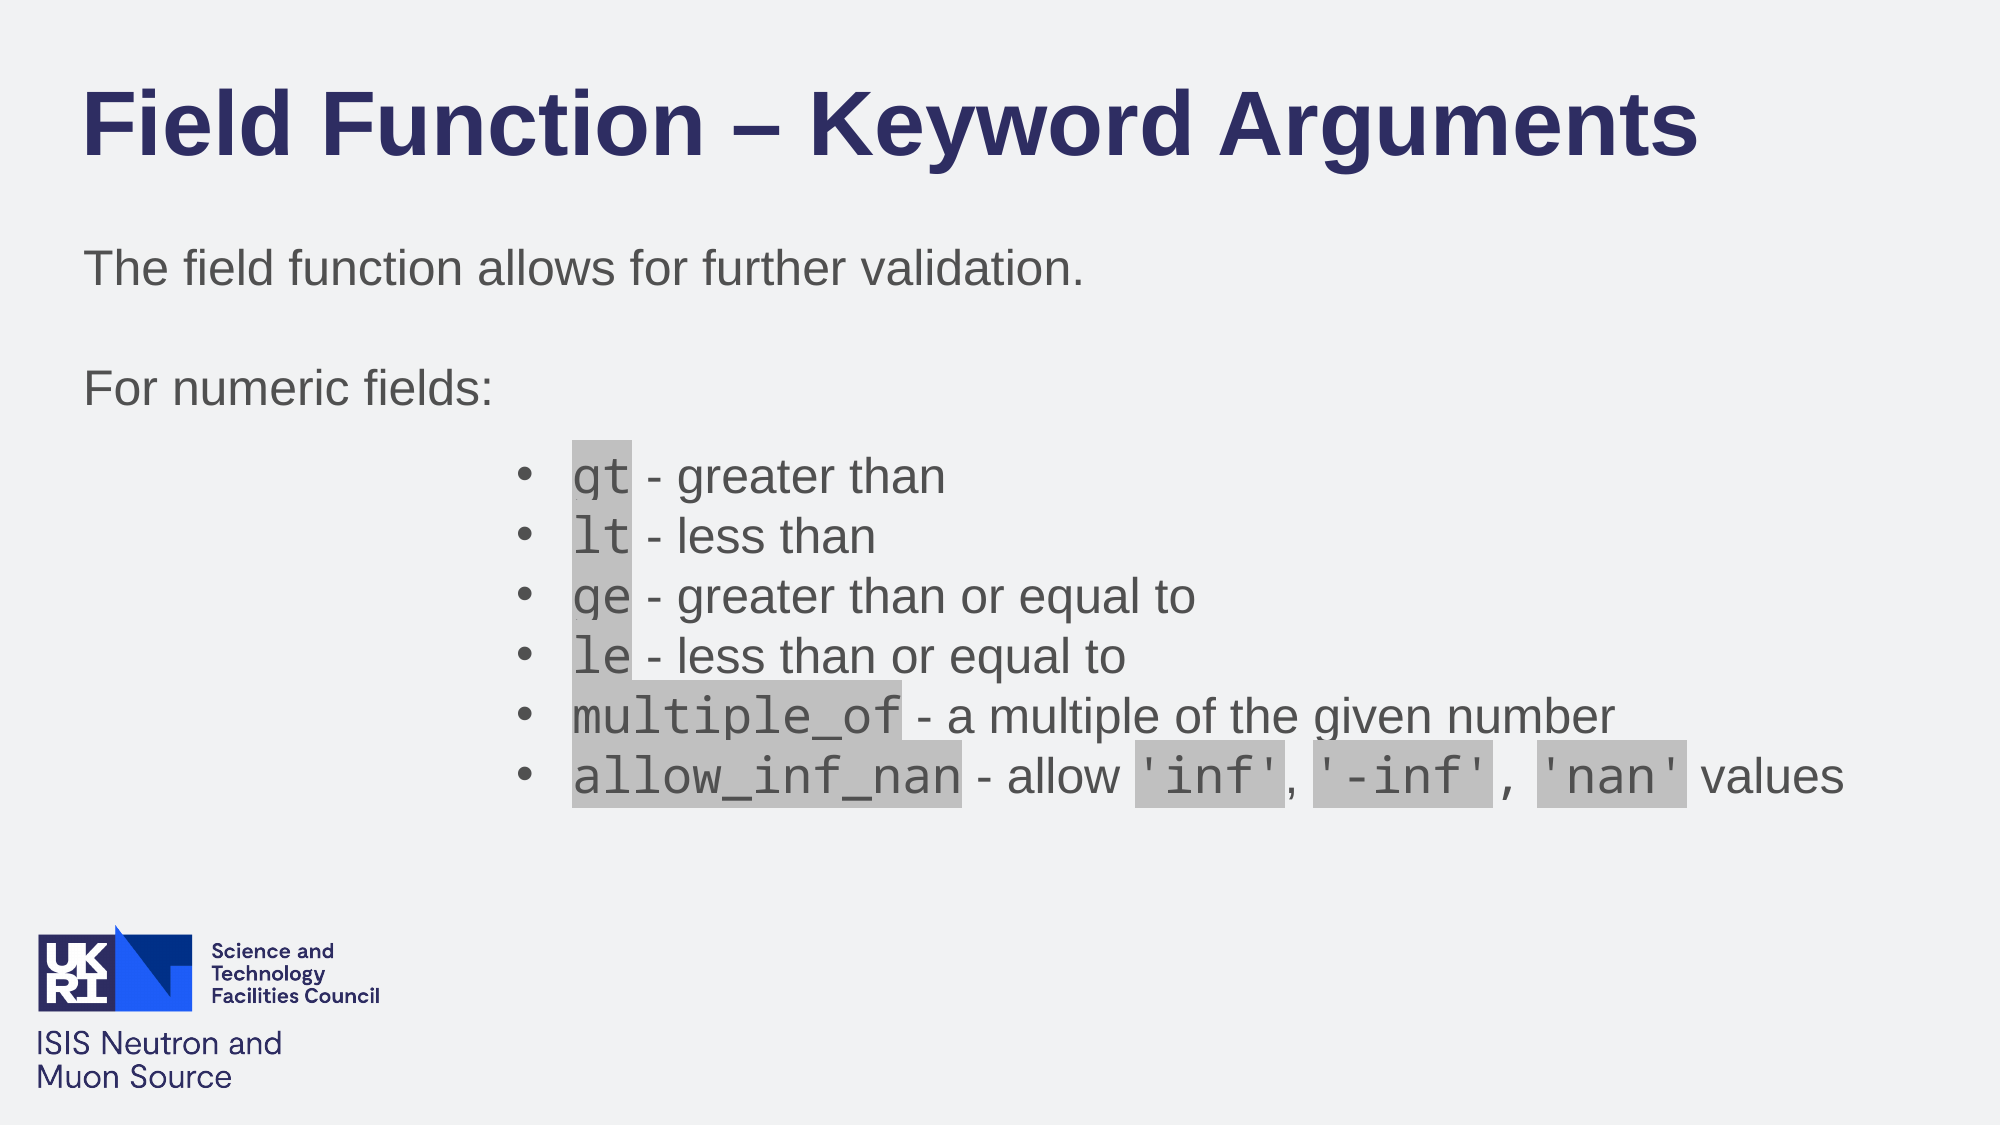

Field Function – Keyword Arguments
The field function allows for further validation.

For numeric fields:
gt - greater than
lt - less than
ge - greater than or equal to
le - less than or equal to
multiple_of - a multiple of the given number
allow_inf_nan - allow 'inf', '-inf', 'nan' values